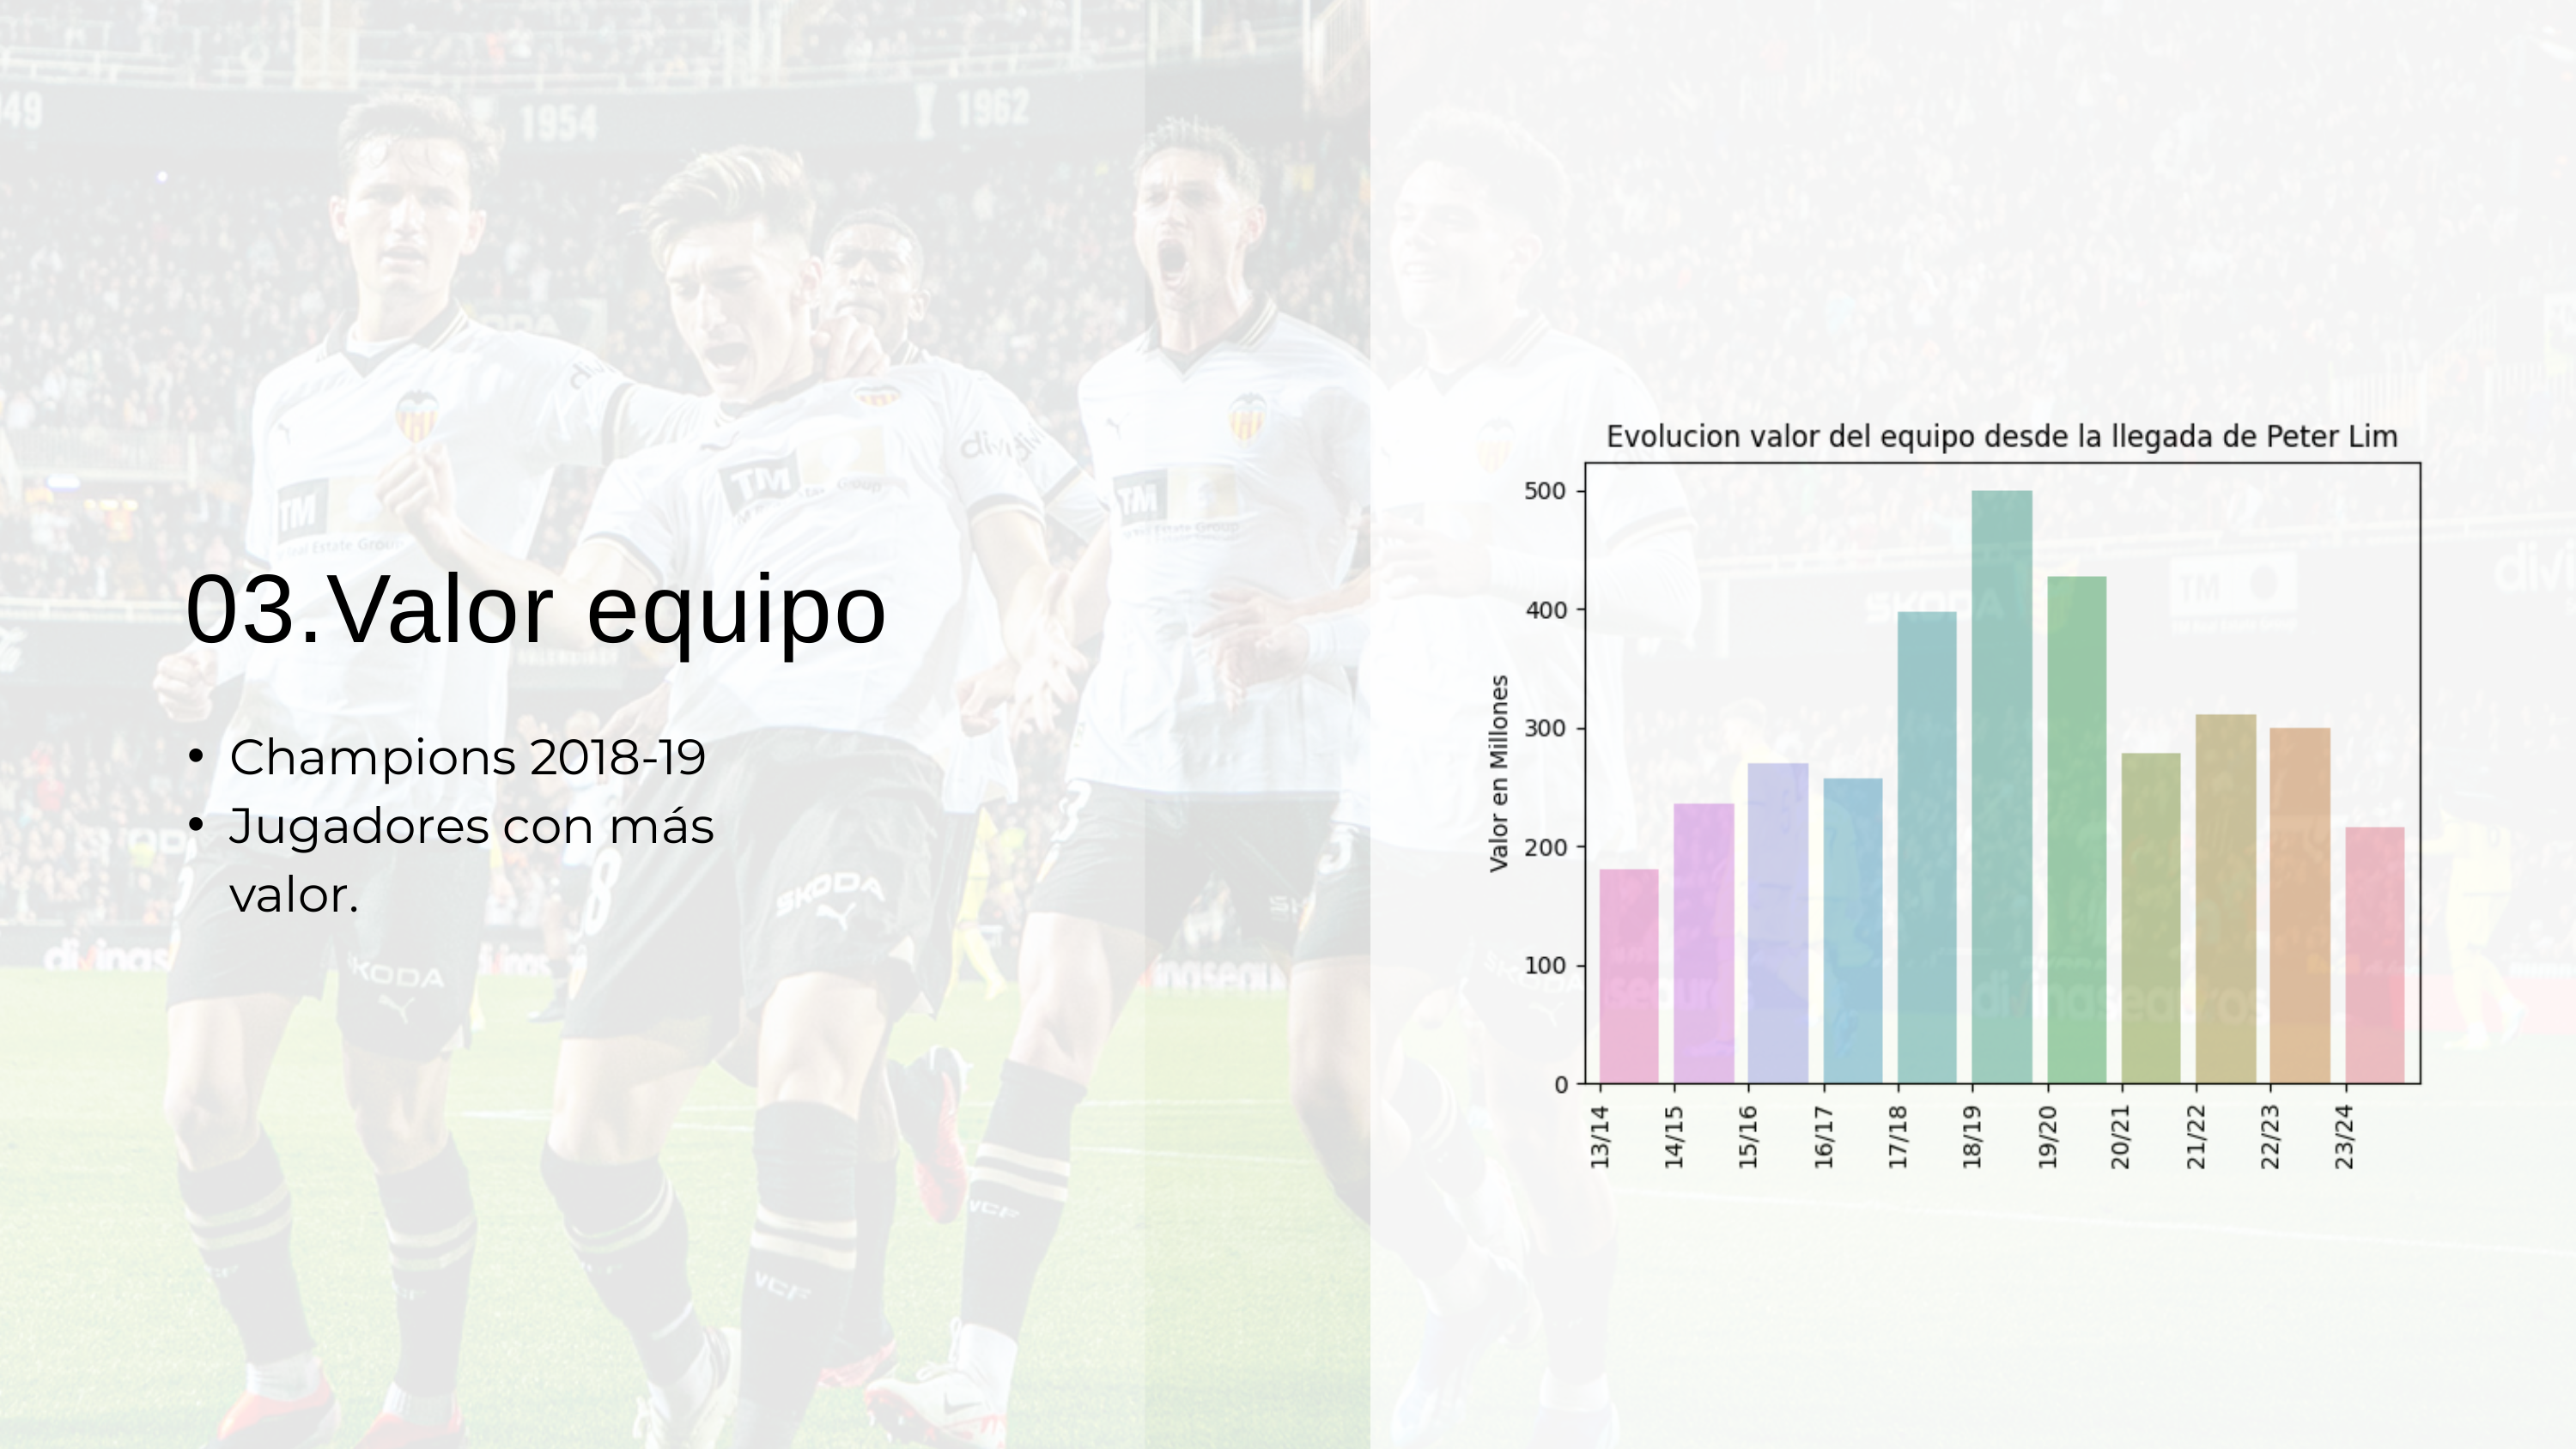

03.Valor equipo
Champions 2018-19
Jugadores con más valor.